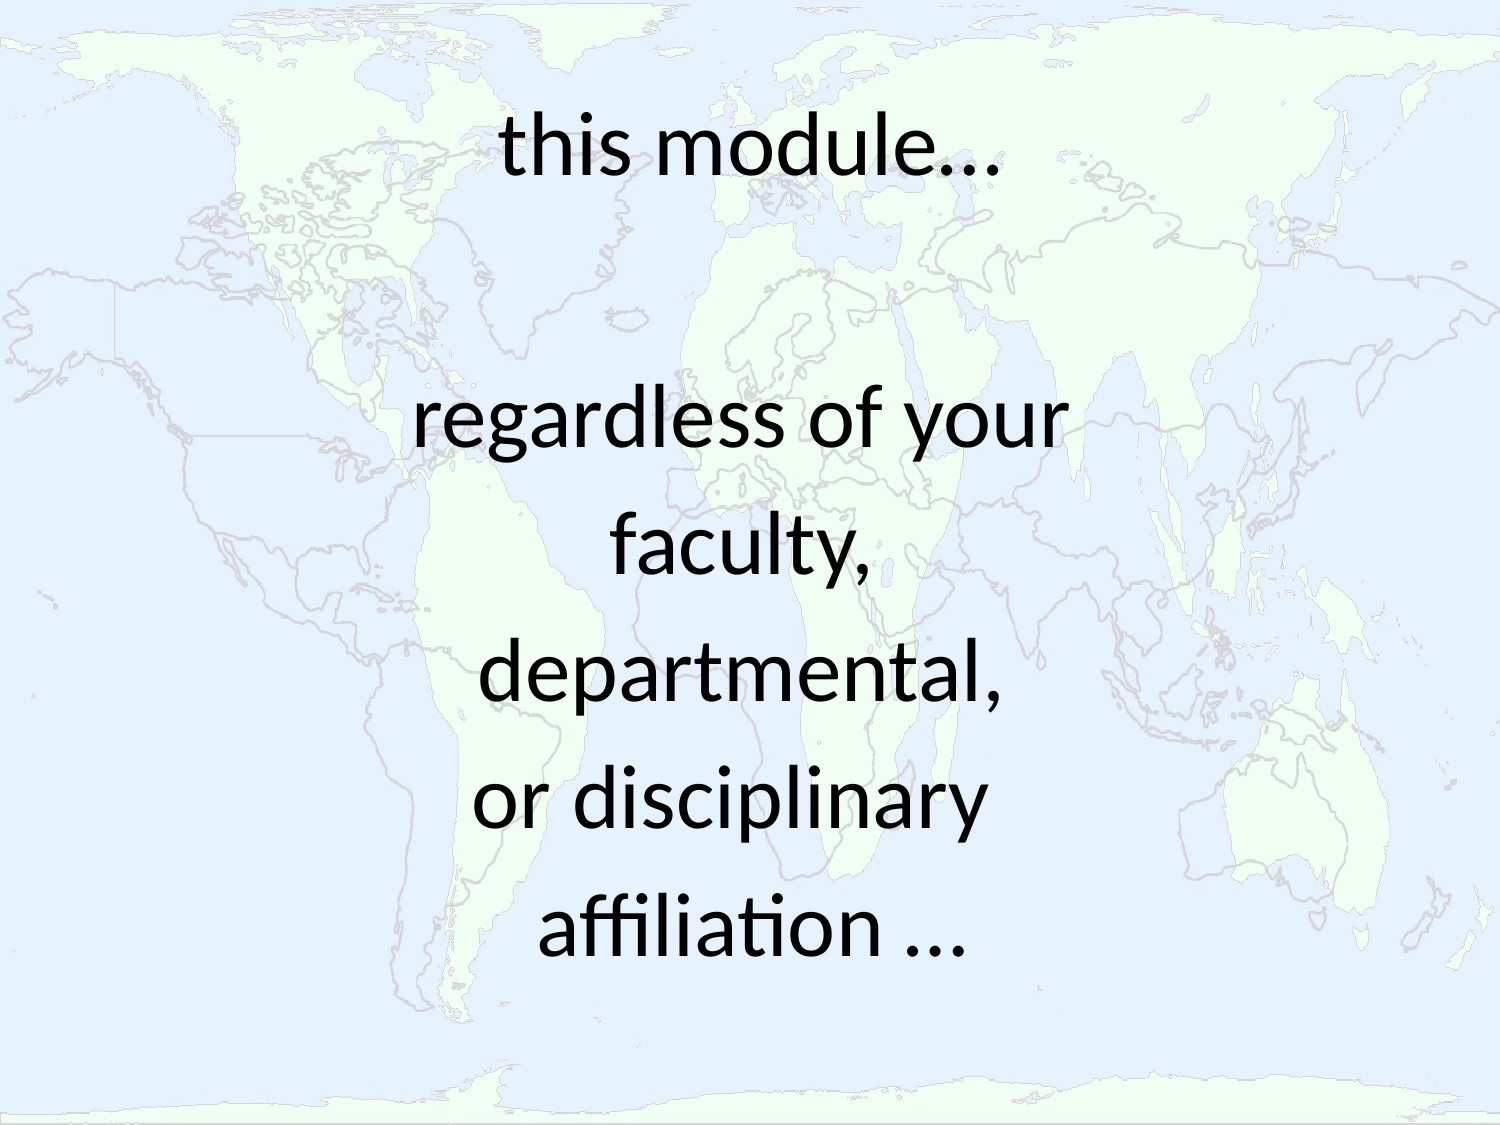

# this module…

regardless of your
faculty,
departmental,
or disciplinary
affiliation …